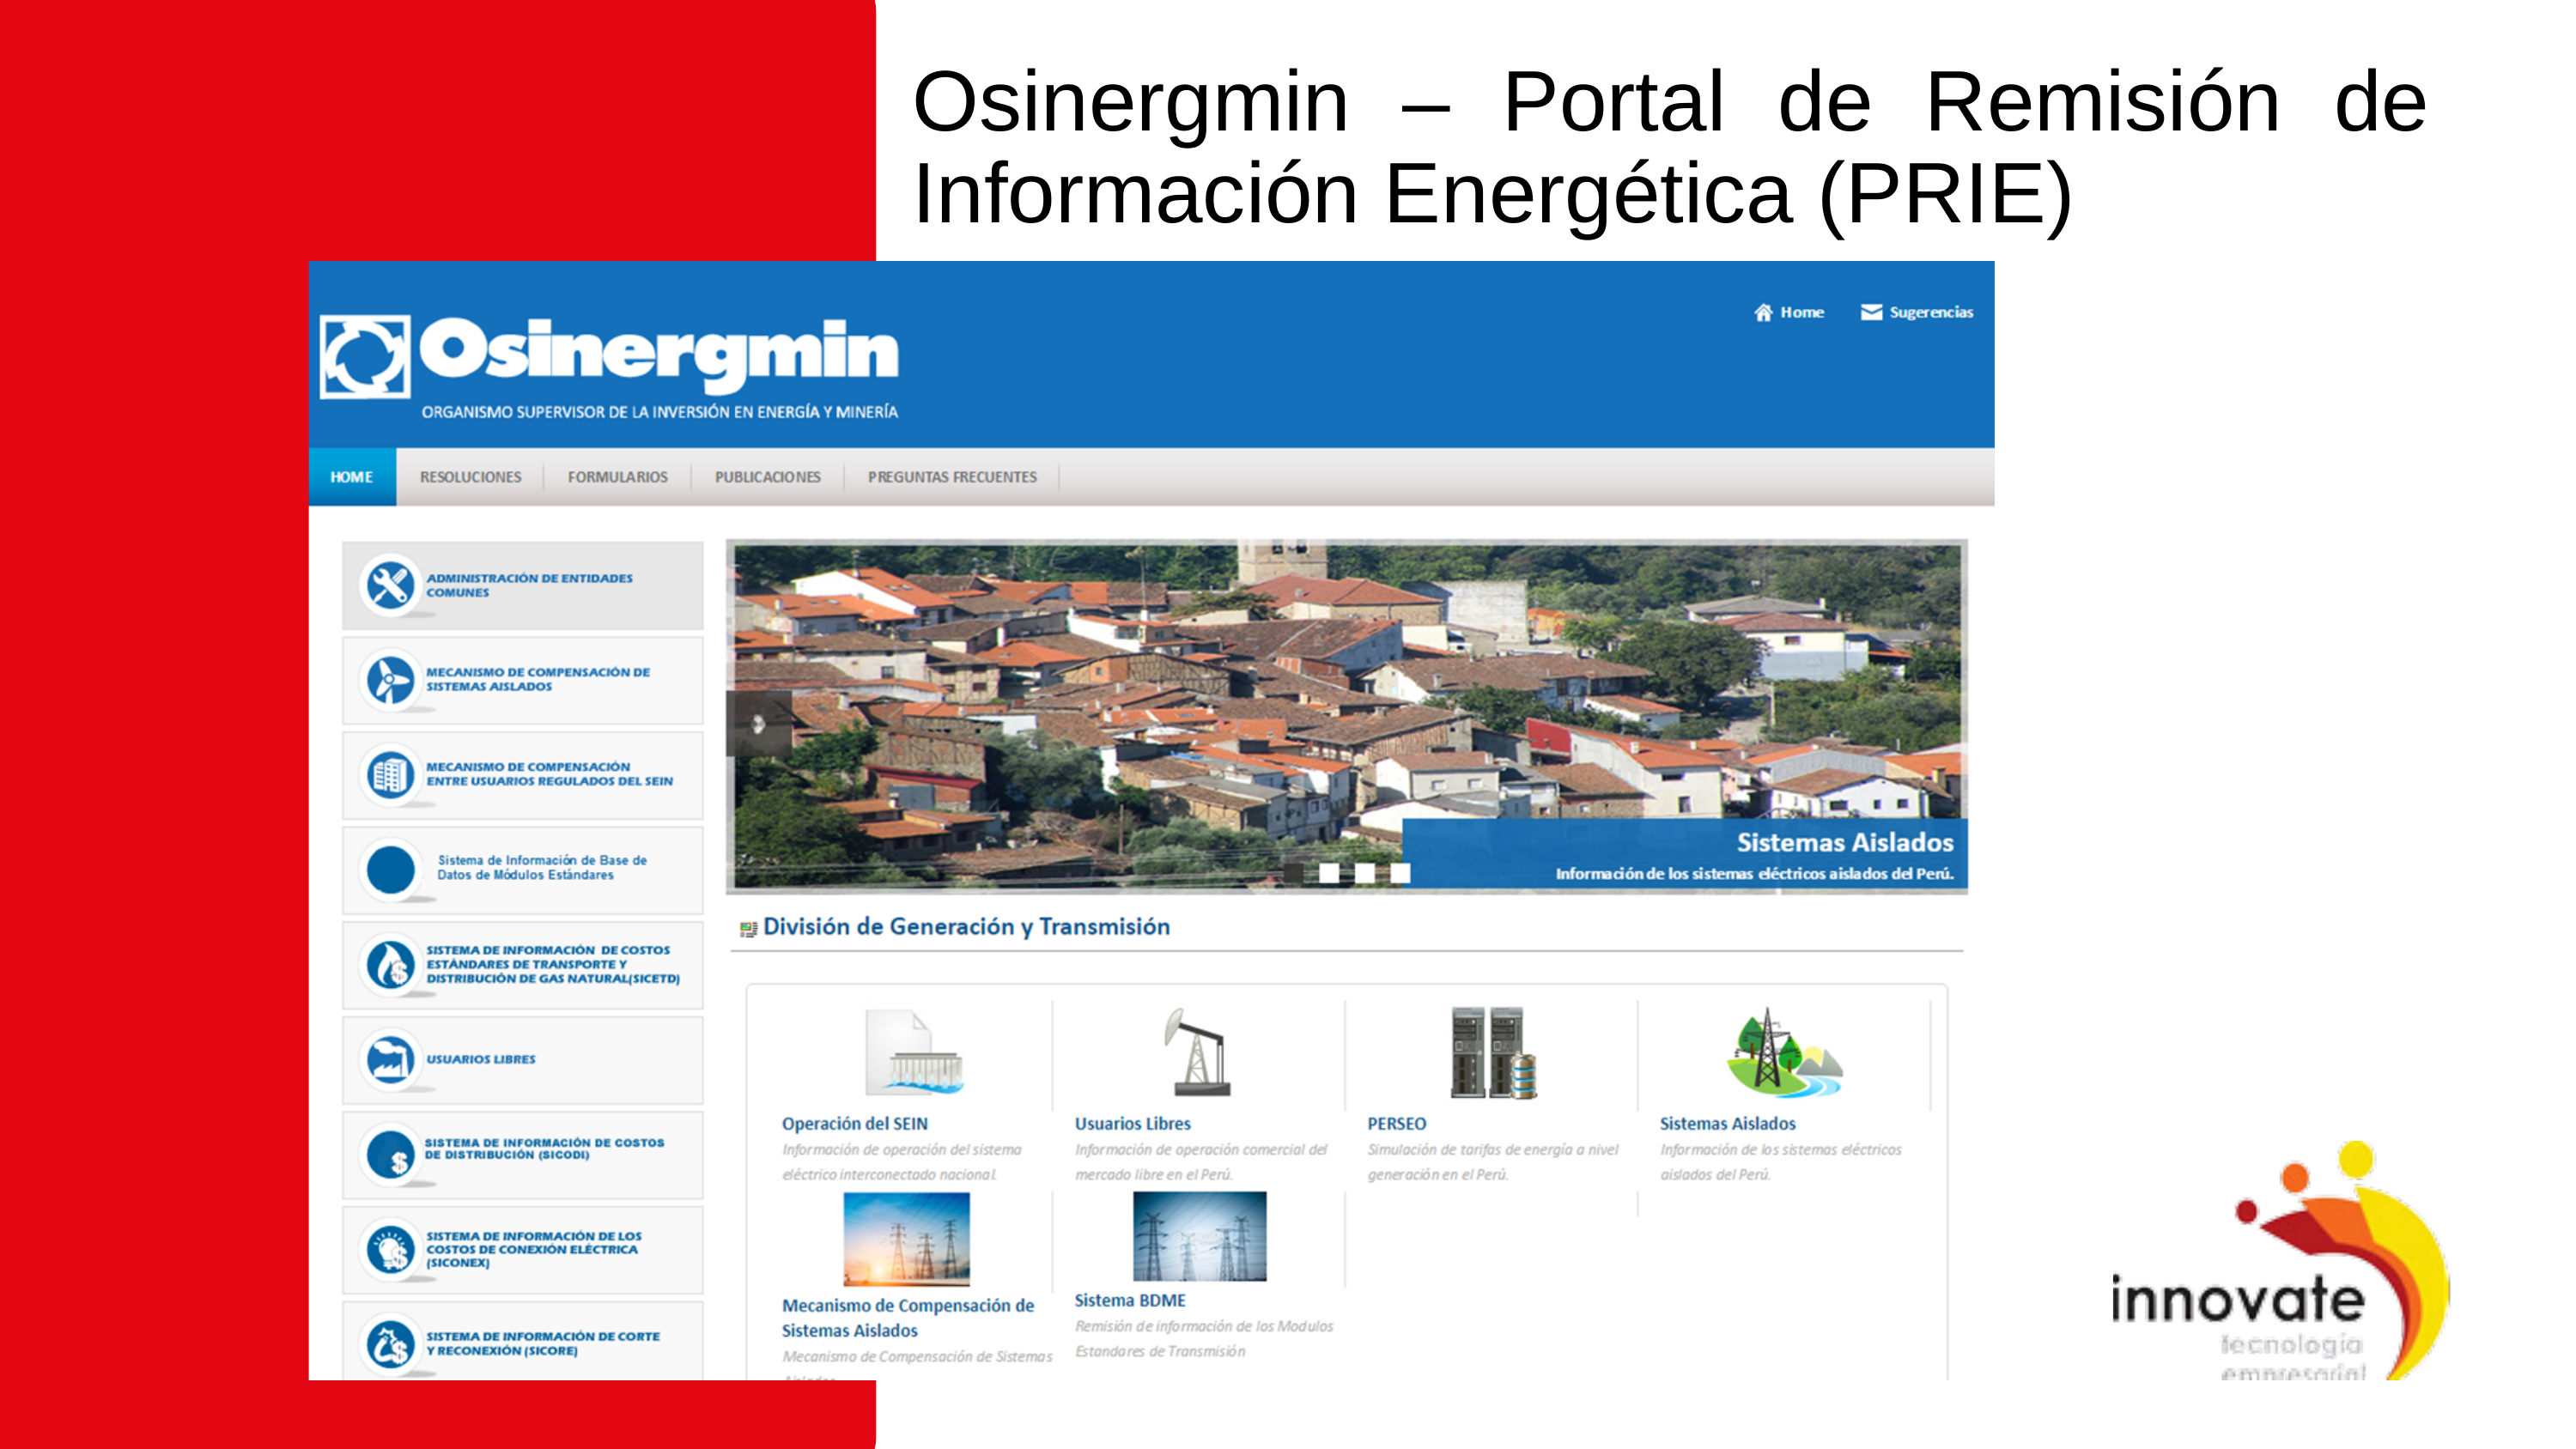

Osinergmin – Portal de Remisión de Información Energética (PRIE)